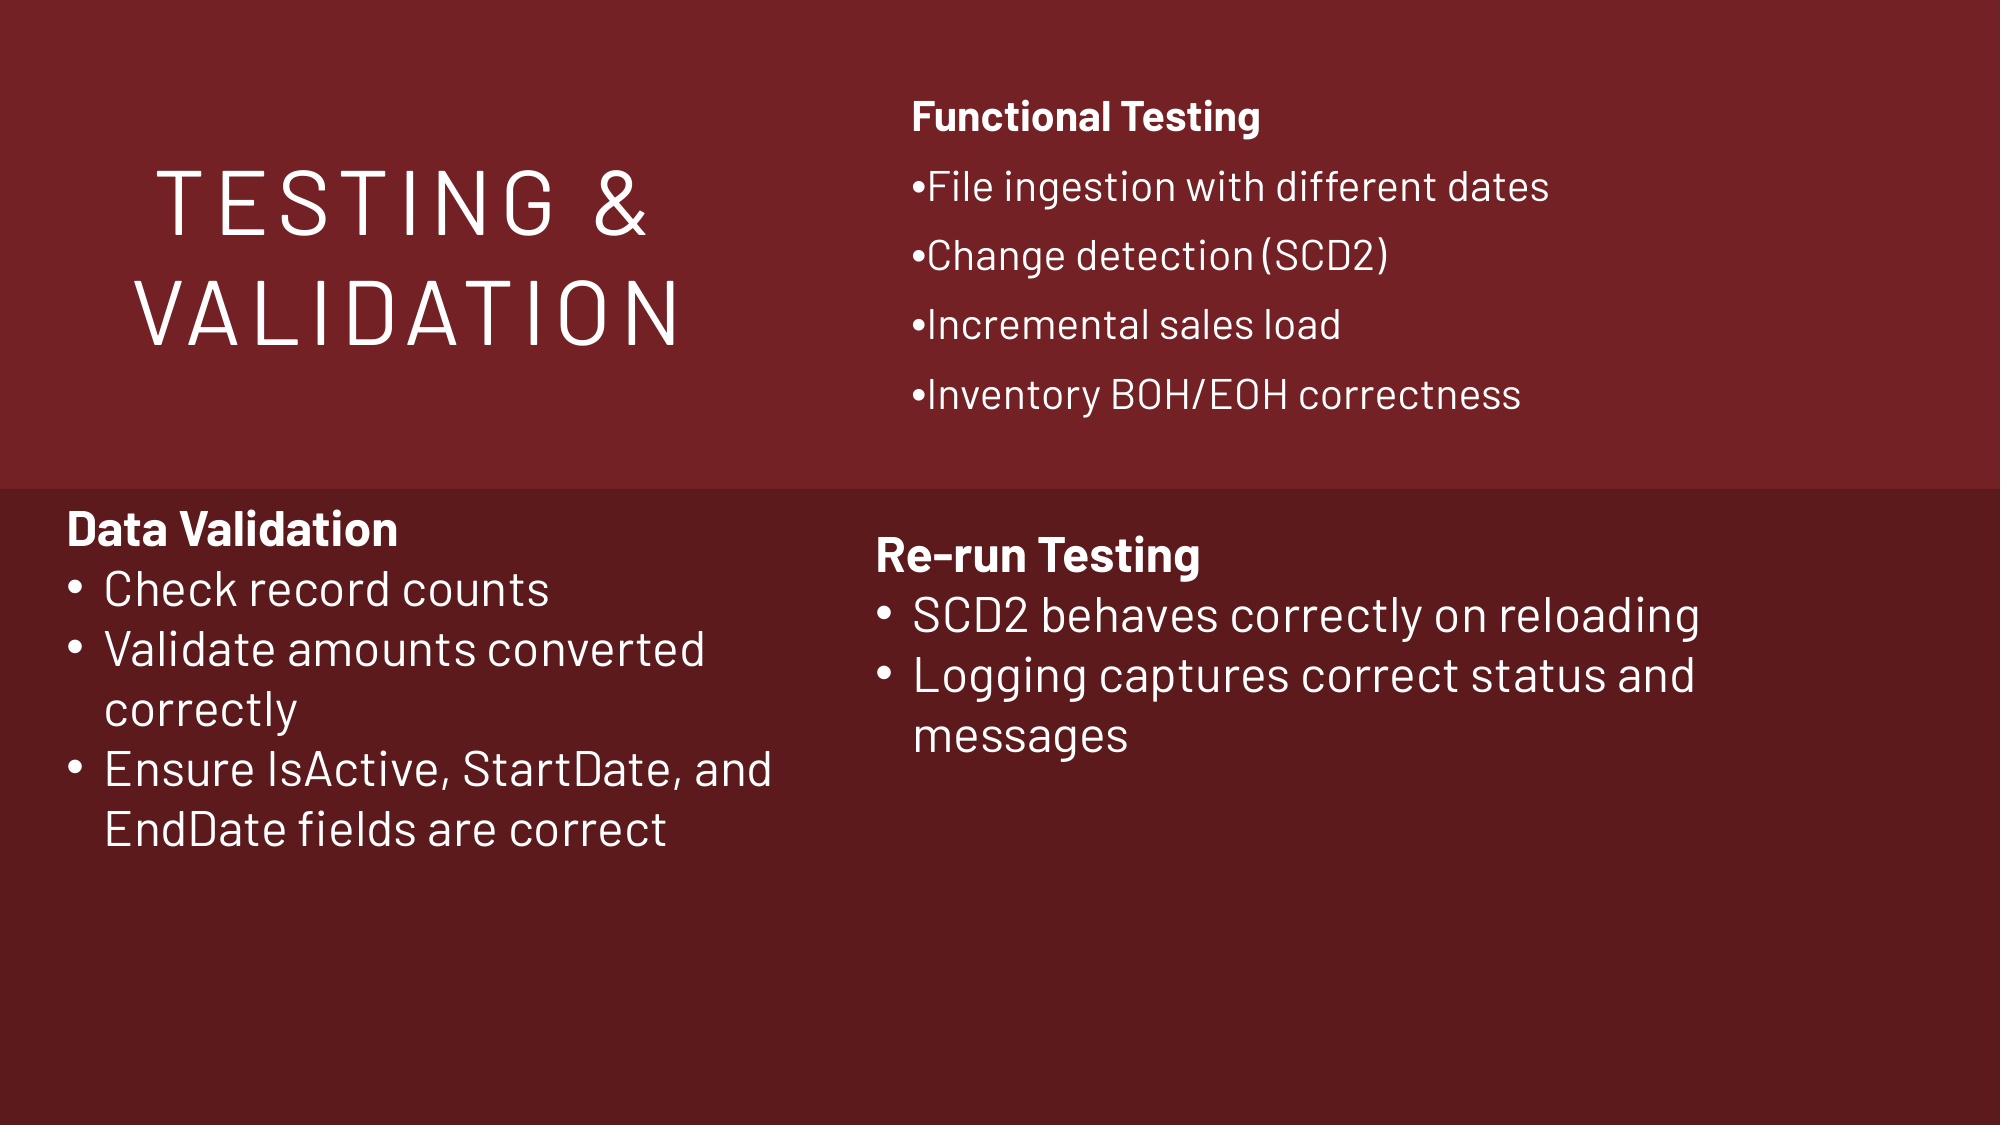

# Testing & Validation
Functional Testing
•File ingestion with different dates
•Change detection (SCD2)
•Incremental sales load
•Inventory BOH/EOH correctness

Data Validation
Check record counts
Validate amounts converted correctly
Ensure IsActive, StartDate, and EndDate fields are correct

Re-run Testing
SCD2 behaves correctly on reloading
Logging captures correct status and messages